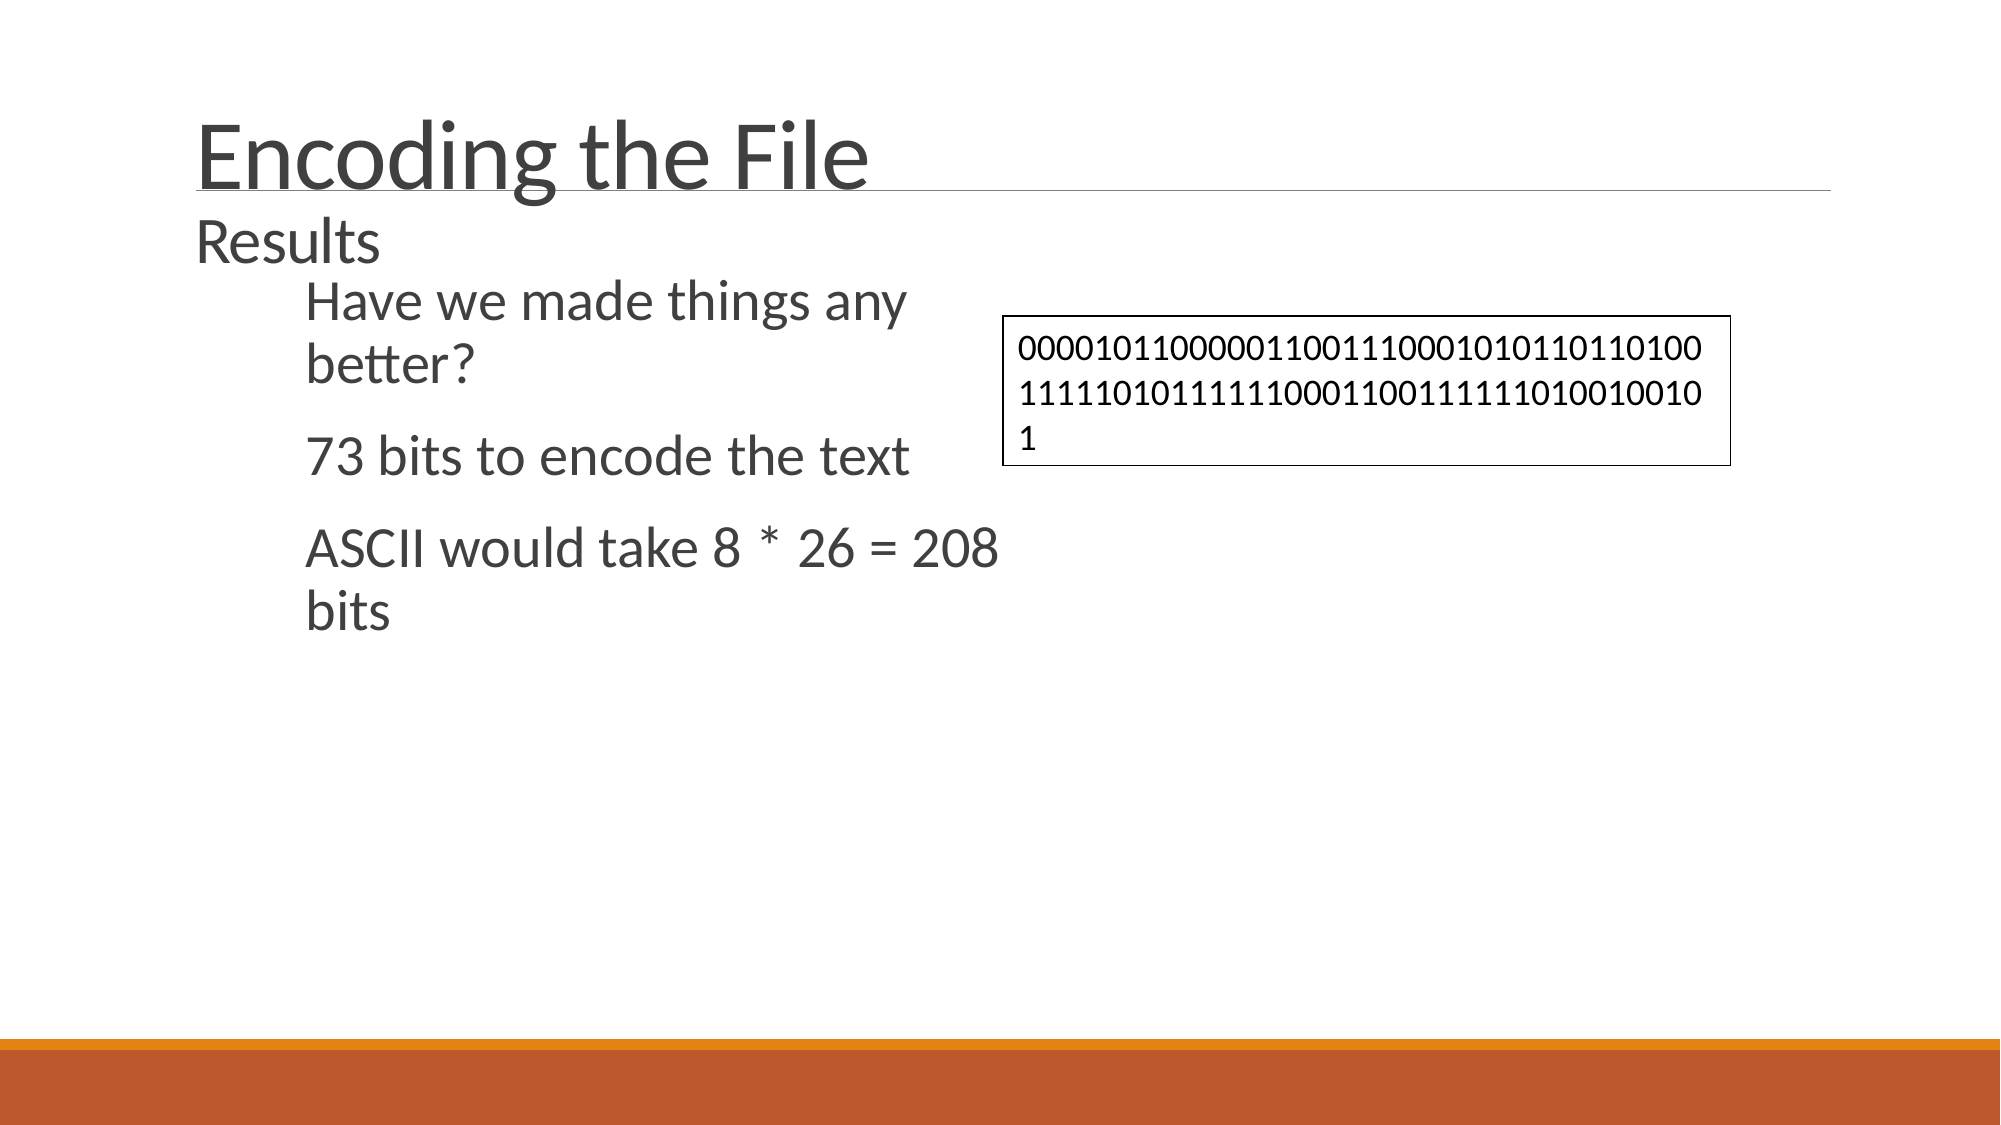

# Encoding the File Results
Have we made things any better?
73 bits to encode the text
ASCII would take 8 * 26 = 208 bits
0000101100000110011100010101101101001111101011111100011001111110100100101